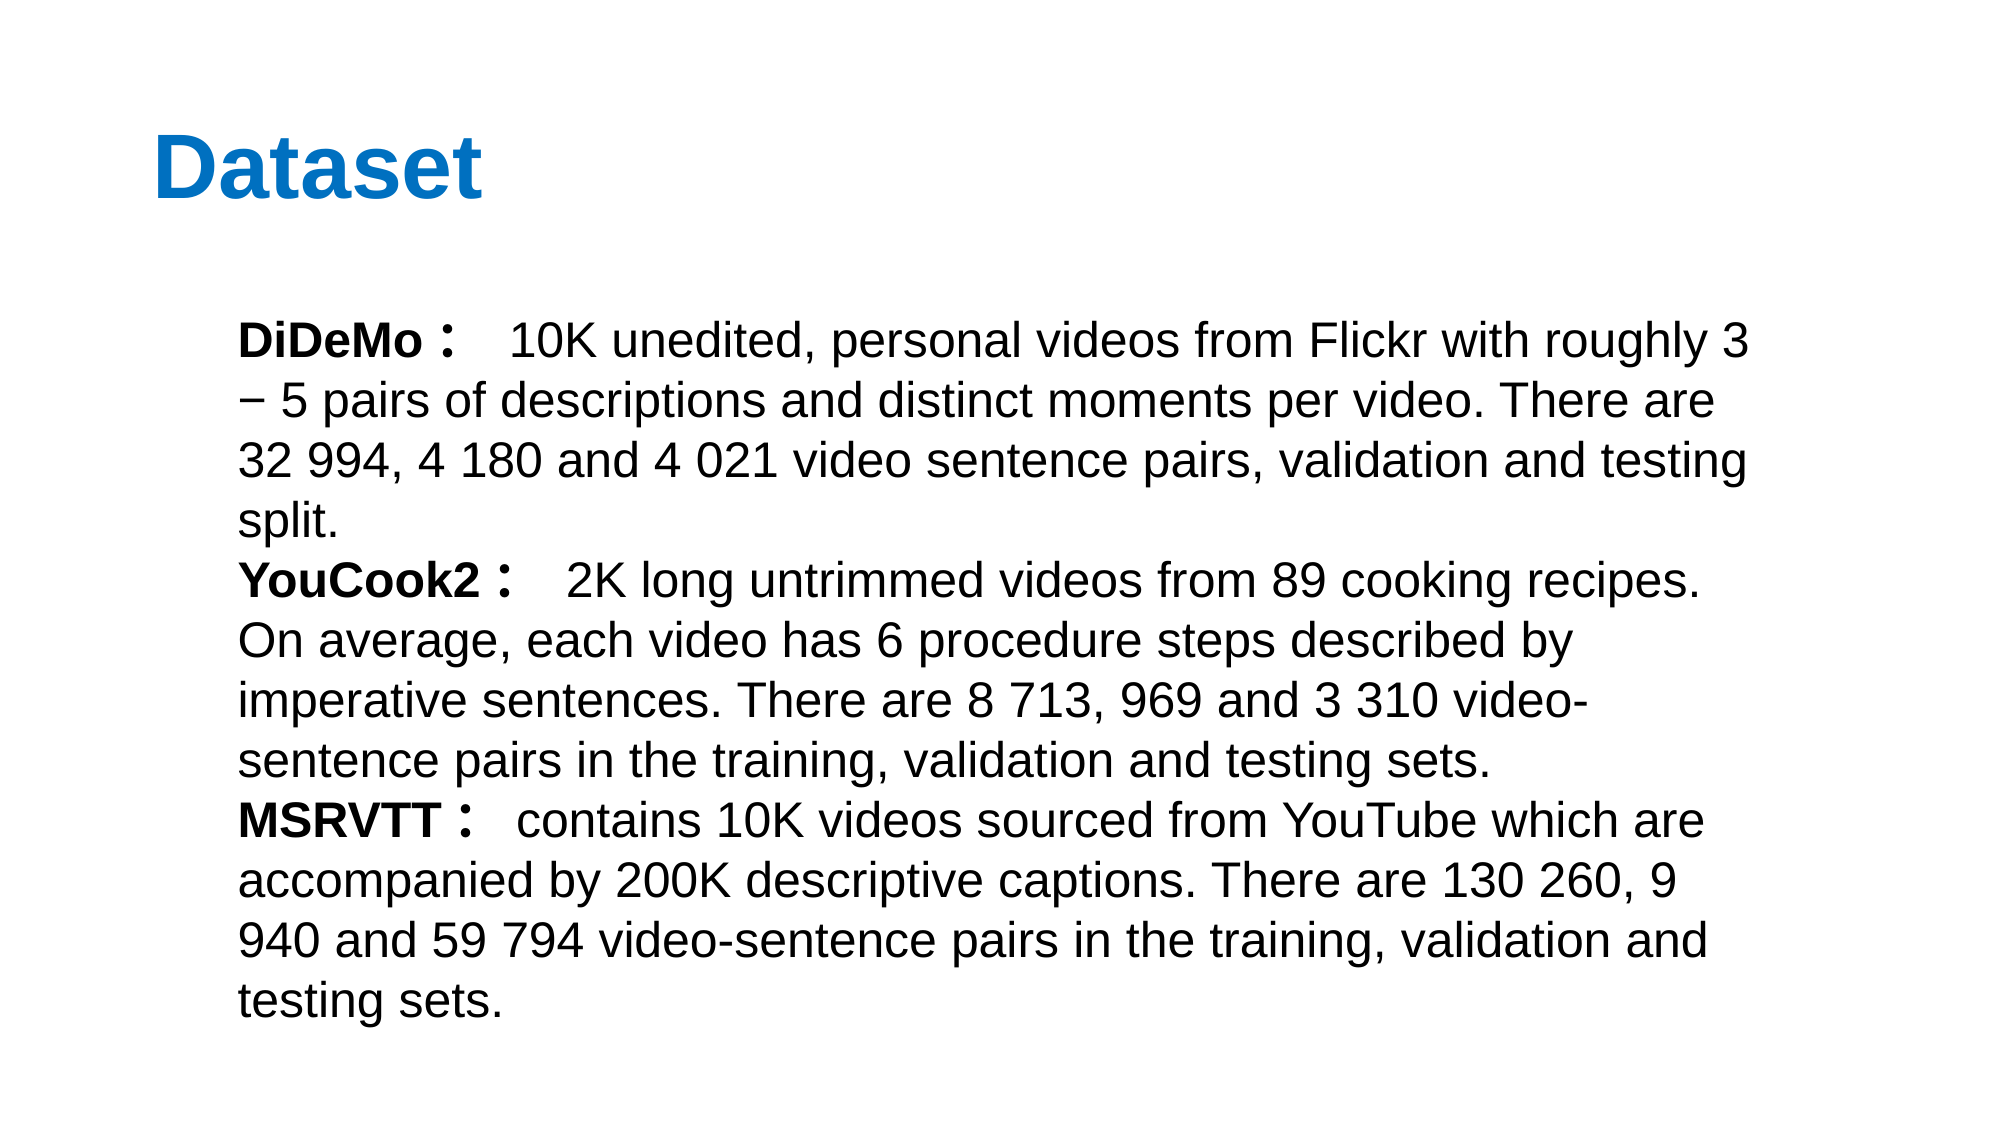

# Dataset
DiDeMo： 10K unedited, personal videos from Flickr with roughly 3 − 5 pairs of descriptions and distinct moments per video. There are 32 994, 4 180 and 4 021 video sentence pairs, validation and testing split.
YouCook2： 2K long untrimmed videos from 89 cooking recipes. On average, each video has 6 procedure steps described by imperative sentences. There are 8 713, 969 and 3 310 video-sentence pairs in the training, validation and testing sets.
MSRVTT：contains 10K videos sourced from YouTube which are accompanied by 200K descriptive captions. There are 130 260, 9 940 and 59 794 video-sentence pairs in the training, validation and testing sets.